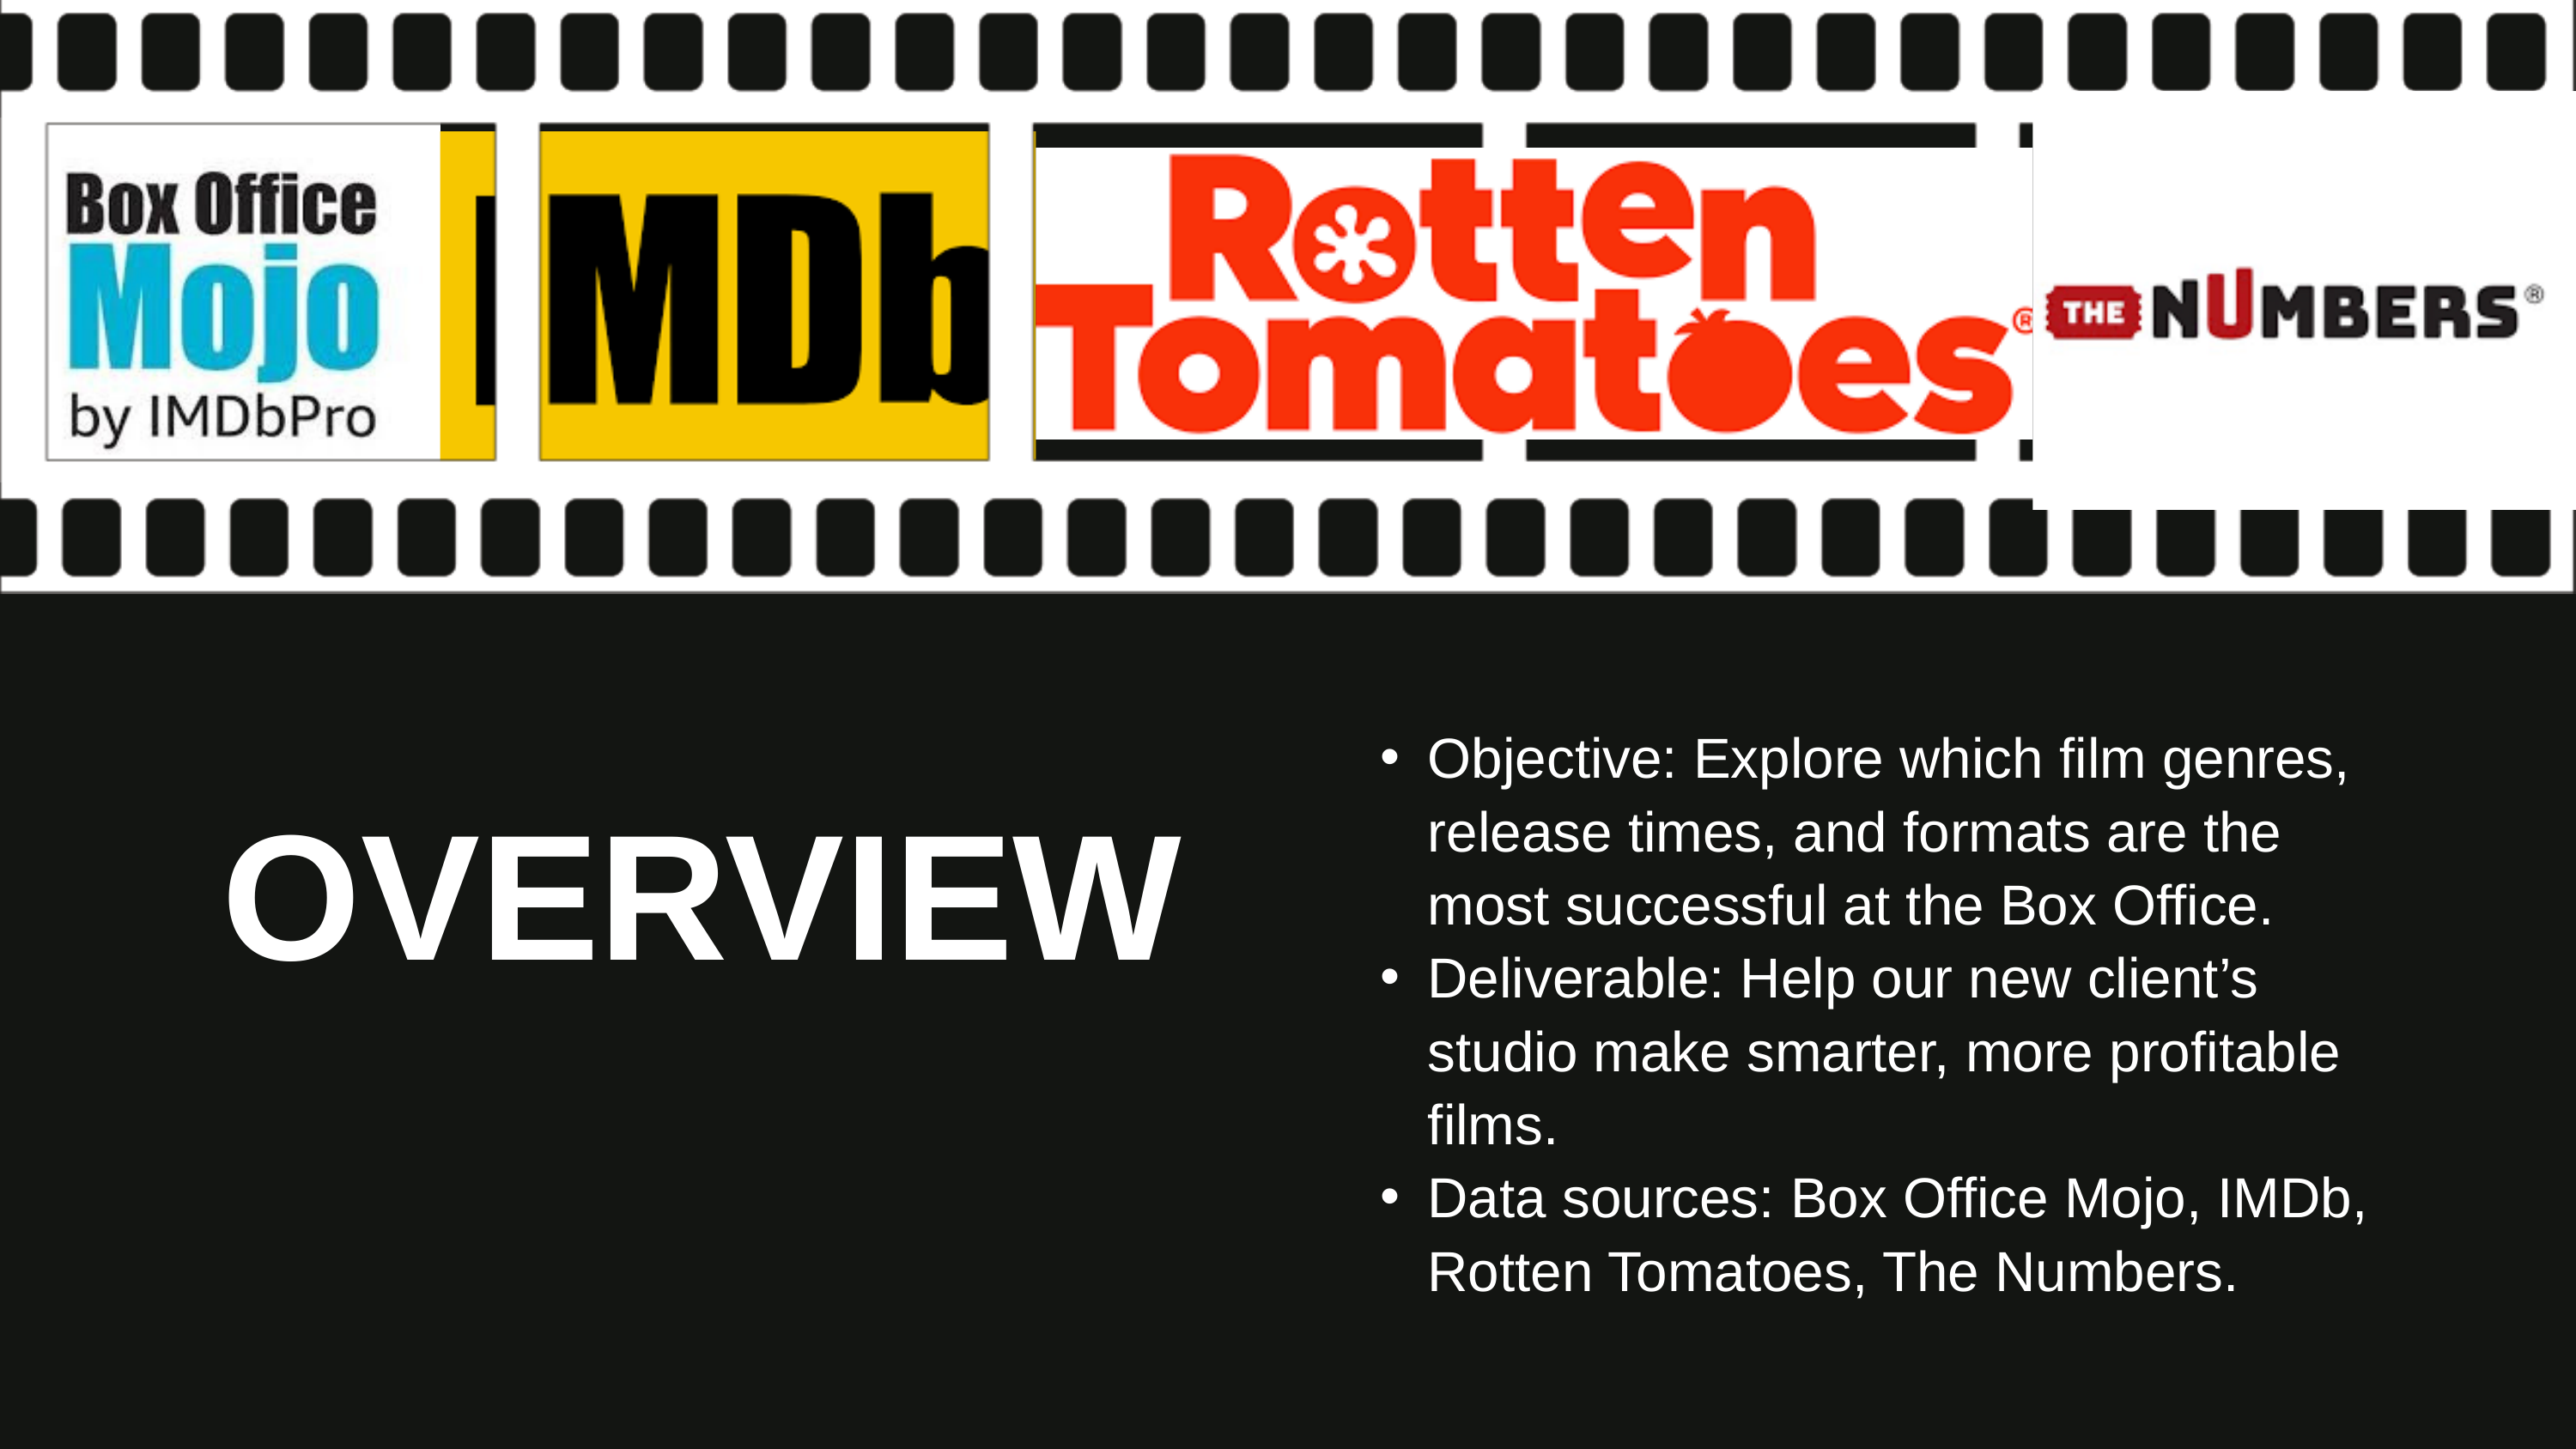

Objective: Explore which film genres, release times, and formats are the most successful at the Box Office.
Deliverable: Help our new client’s studio make smarter, more profitable films.
Data sources: Box Office Mojo, IMDb, Rotten Tomatoes, The Numbers.
OVERVIEW